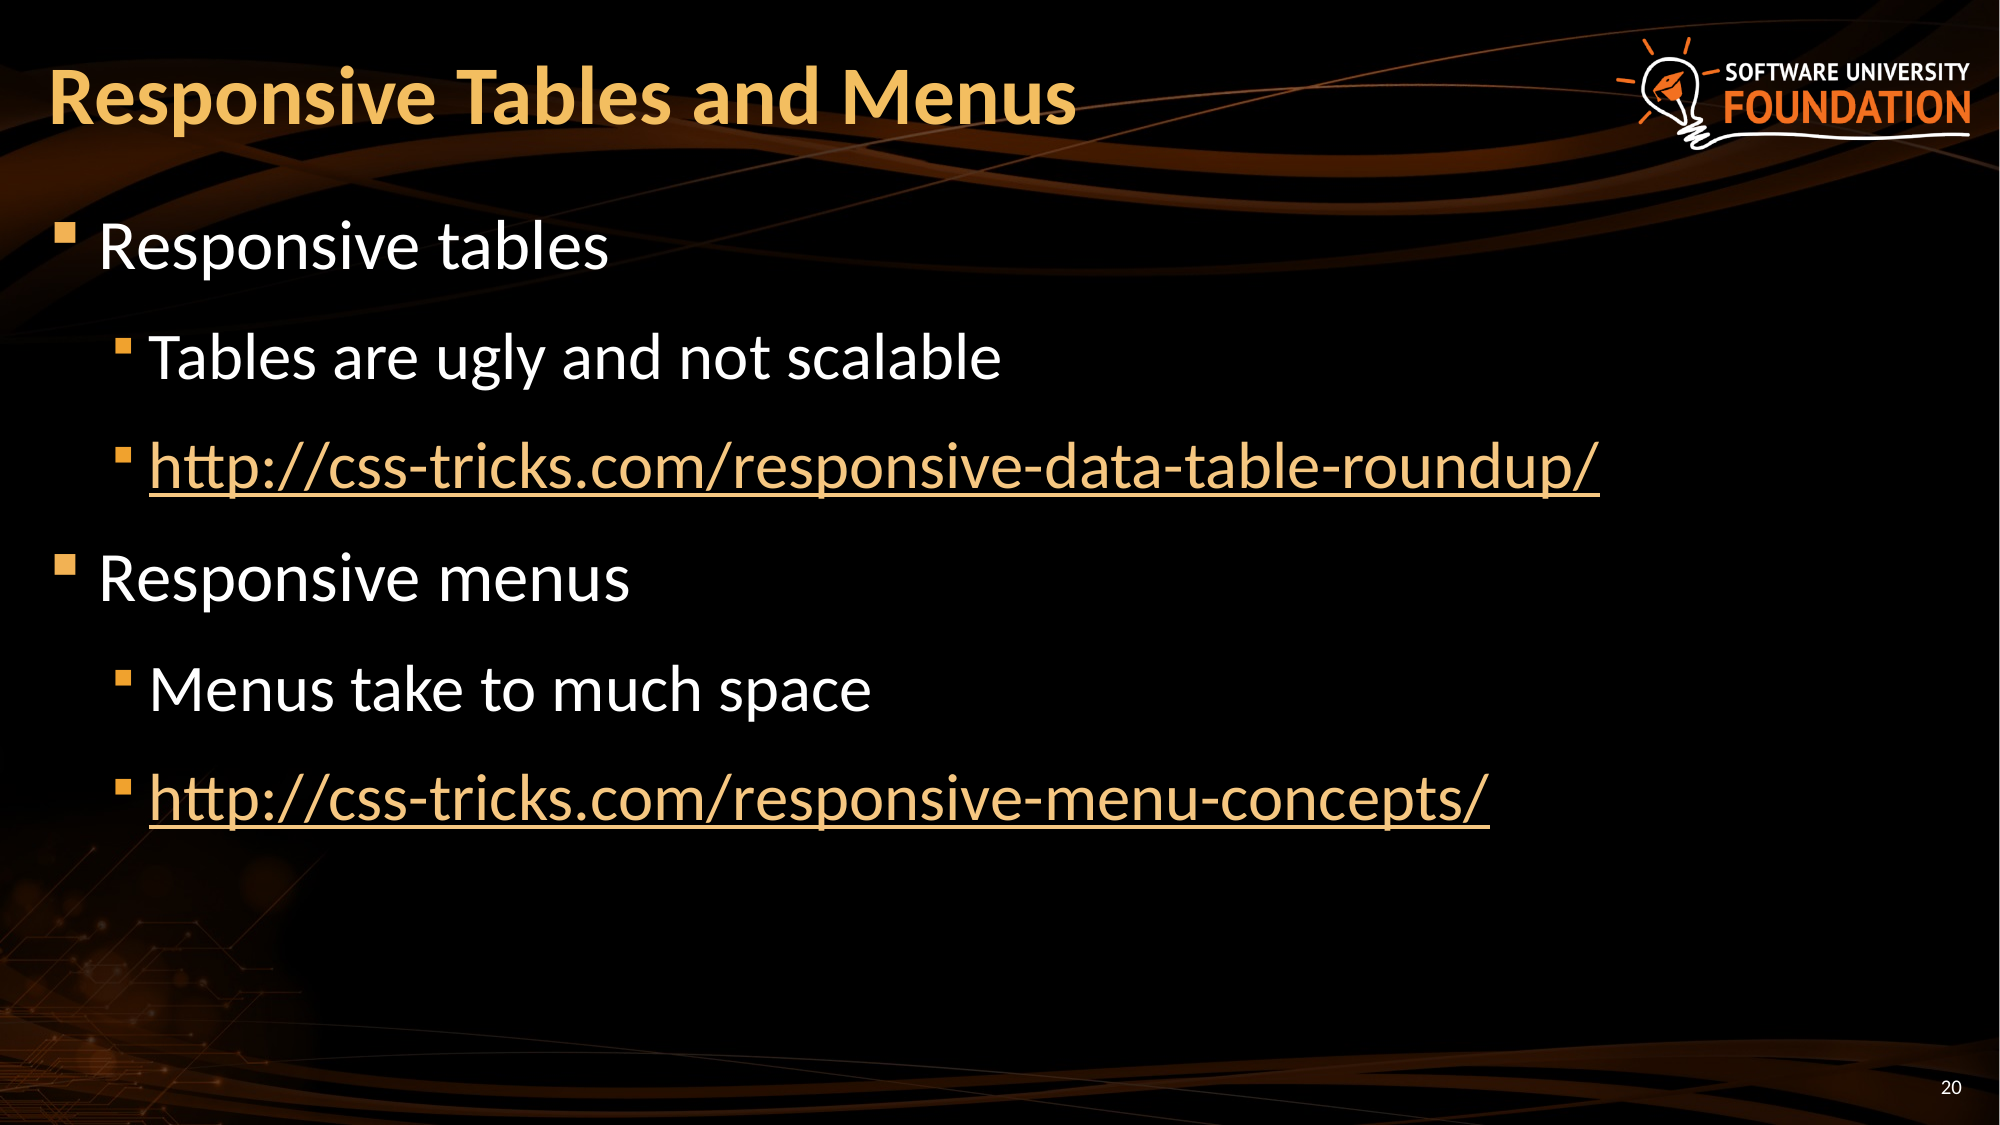

# Responsive Tables and Menus
Responsive tables
Tables are ugly and not scalable
http://css-tricks.com/responsive-data-table-roundup/
Responsive menus
Menus take to much space
http://css-tricks.com/responsive-menu-concepts/
20